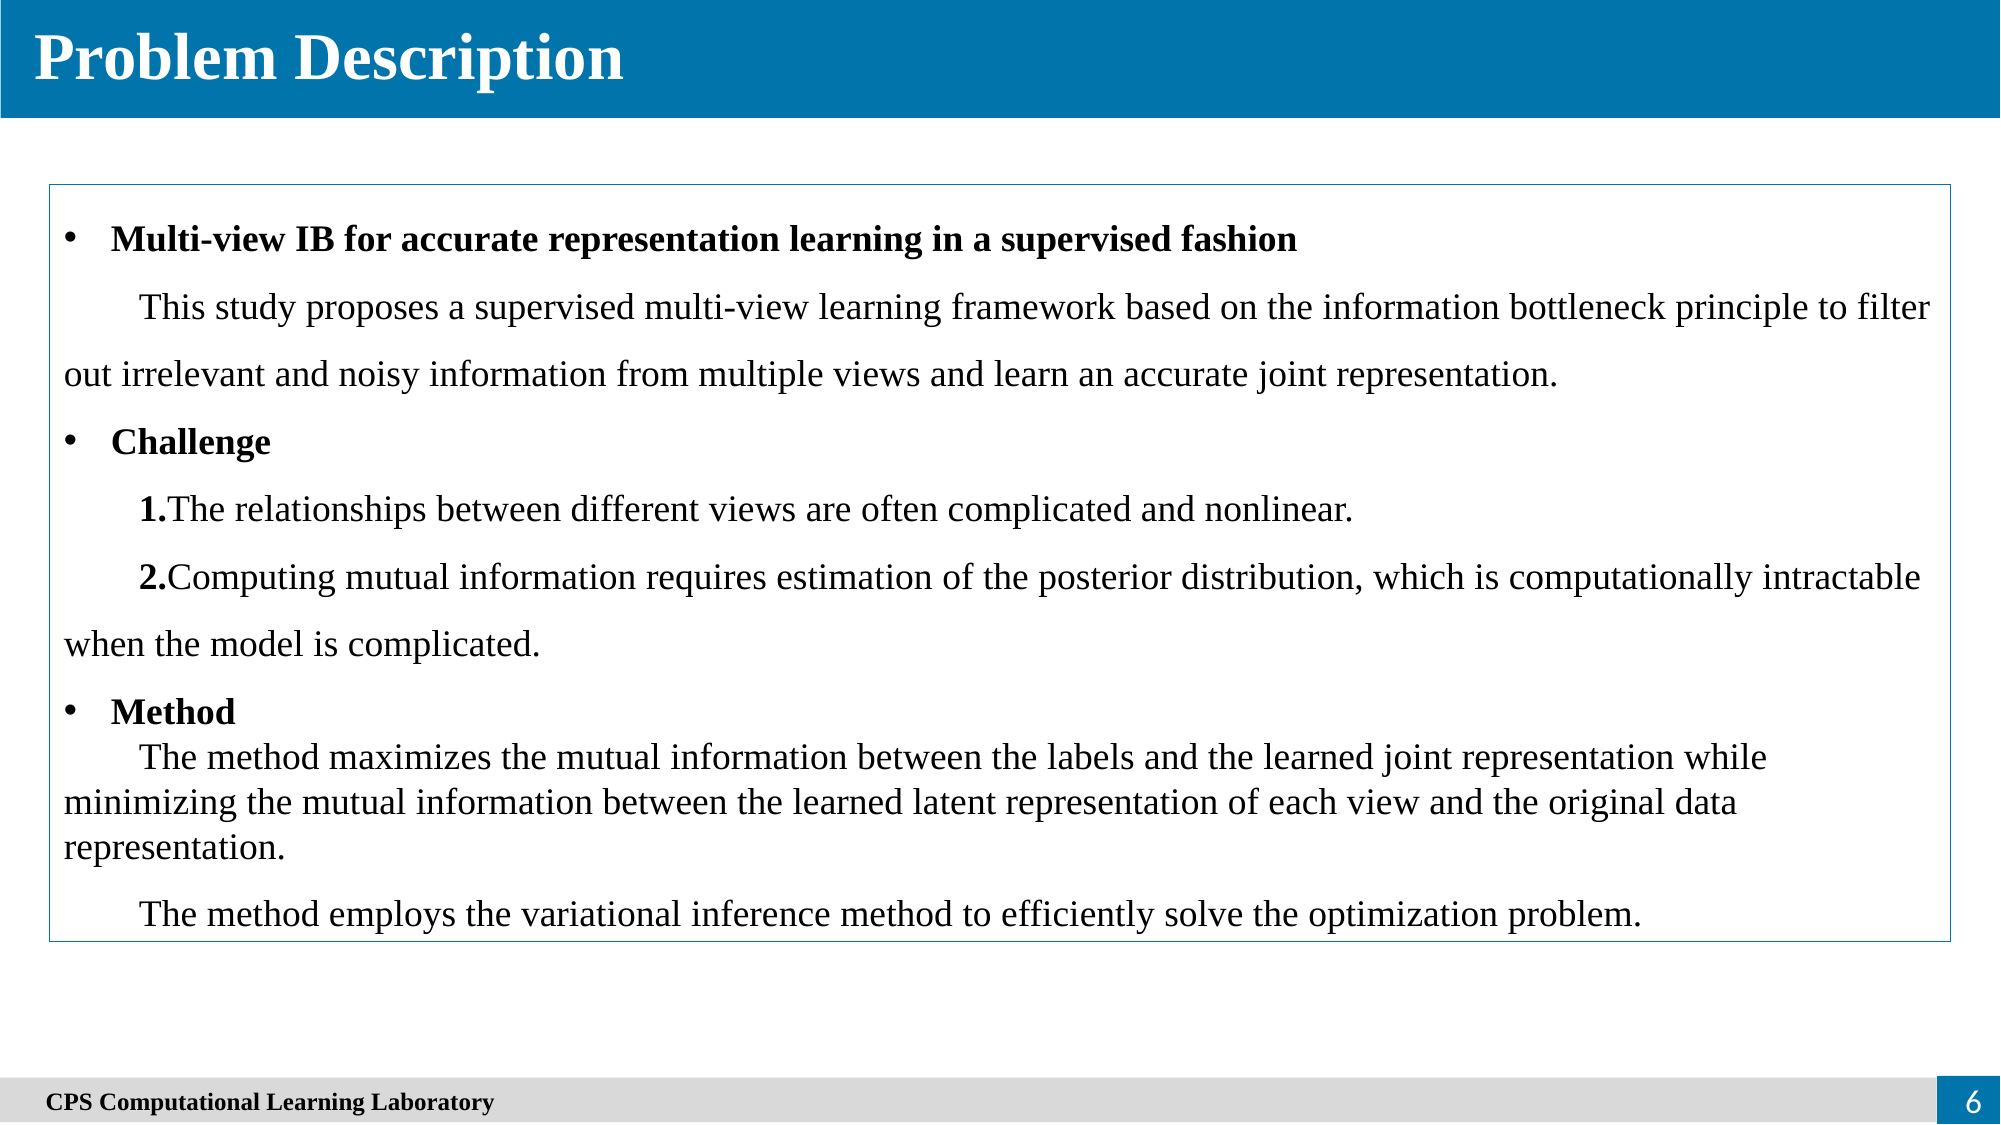

Problem Description
Multi-view IB for accurate representation learning in a supervised fashion
This study proposes a supervised multi-view learning framework based on the information bottleneck principle to filter out irrelevant and noisy information from multiple views and learn an accurate joint representation.
Challenge
1.The relationships between different views are often complicated and nonlinear.
2.Computing mutual information requires estimation of the posterior distribution, which is computationally intractable when the model is complicated.
Method
The method maximizes the mutual information between the labels and the learned joint representation while minimizing the mutual information between the learned latent representation of each view and the original data representation.
The method employs the variational inference method to efficiently solve the optimization problem.
6
　CPS Computational Learning Laboratory